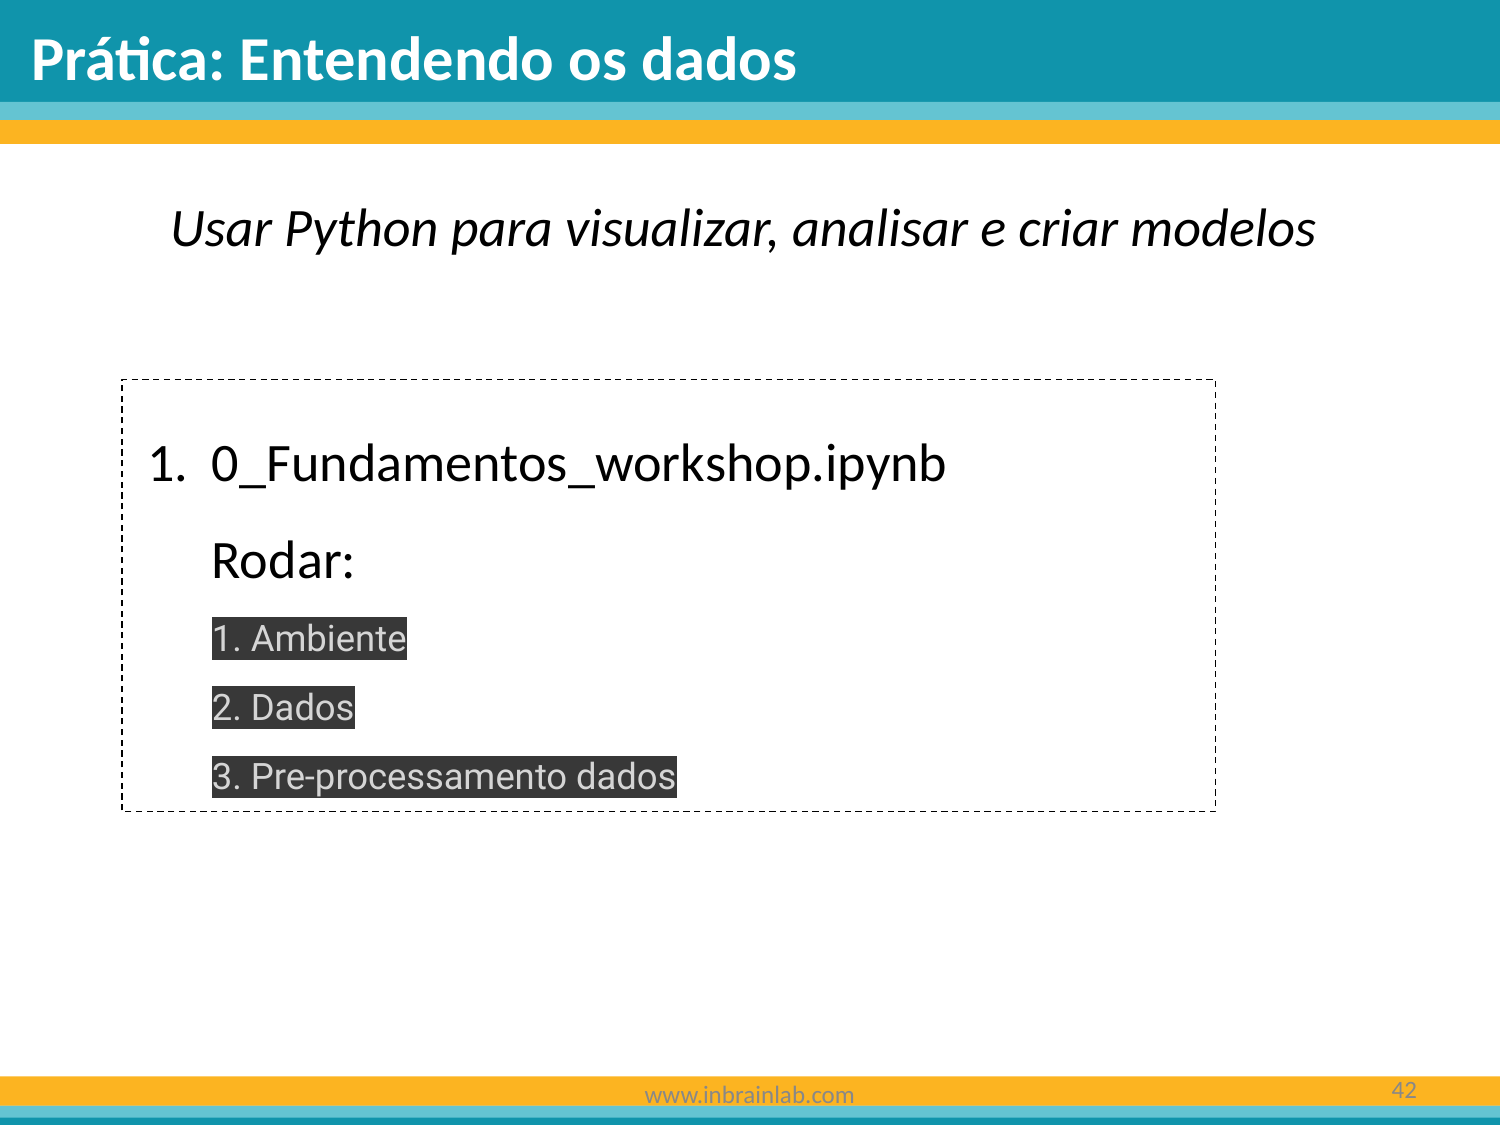

Prática: Entendendo os dados
Usar Python para visualizar, analisar e criar modelos
0_Fundamentos_workshop.ipynb
Rodar:
1. Ambiente
2. Dados
3. Pre-processamento dados
42
www.inbrainlab.com